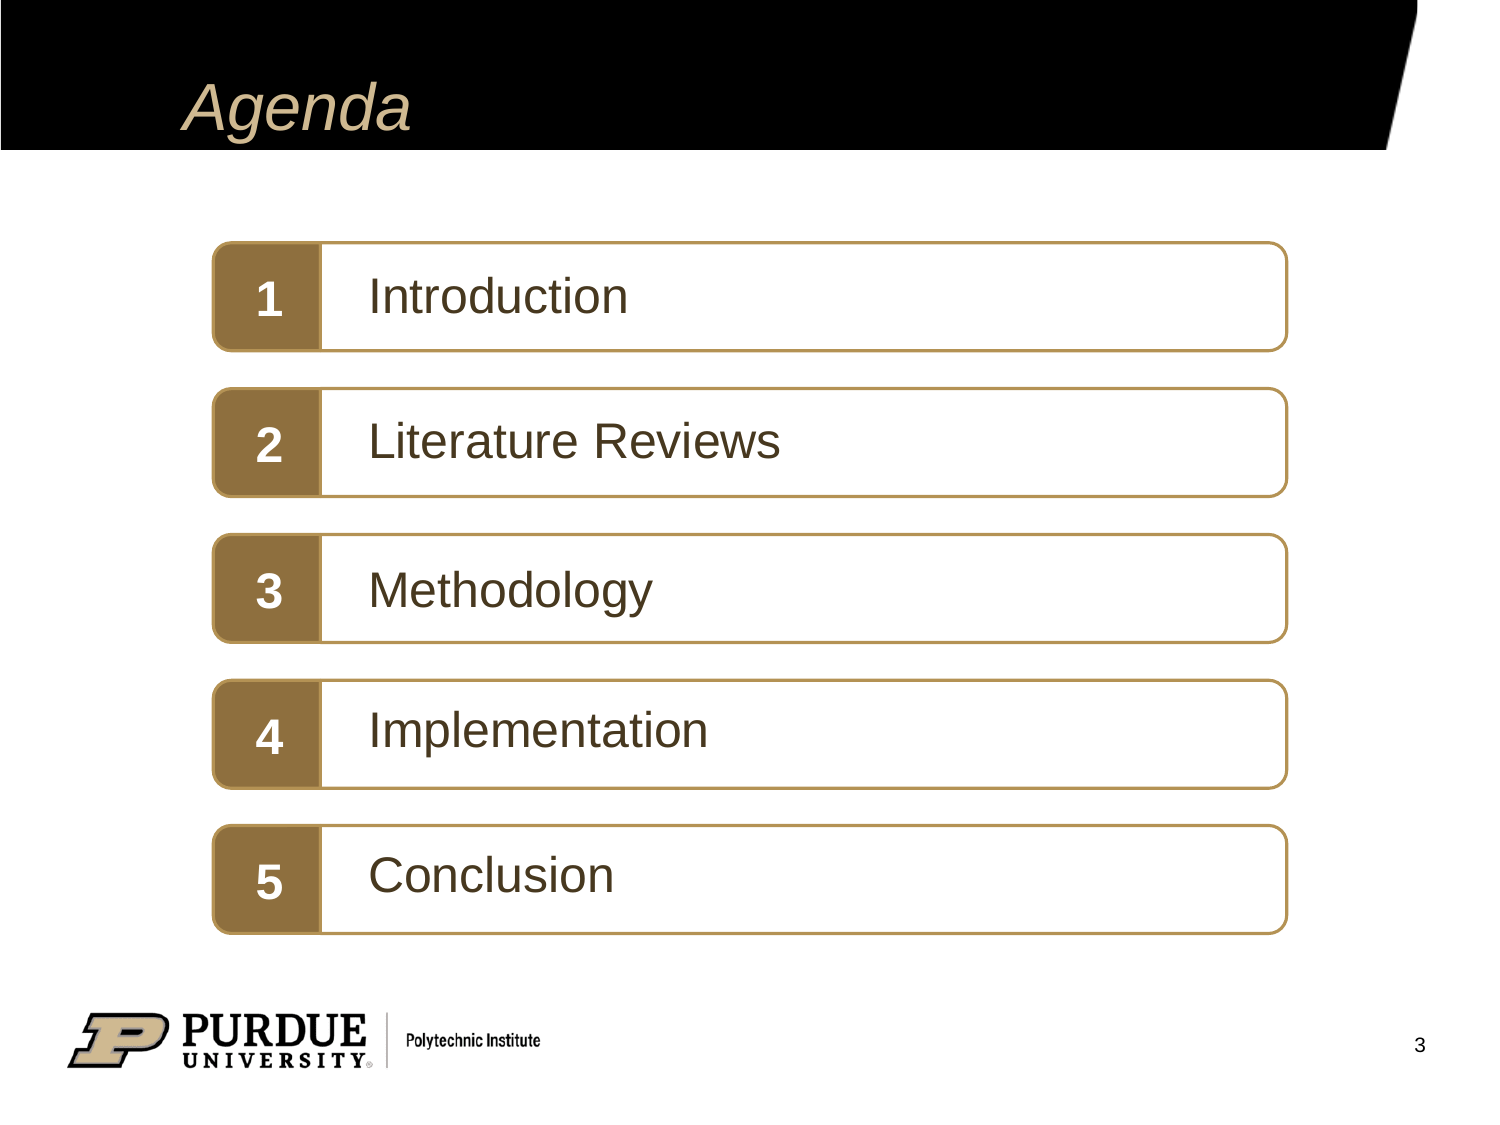

# Agenda

1
Introduction

2
Literature Reviews

3
Methodology

4
Implementation

5
Conclusion
3